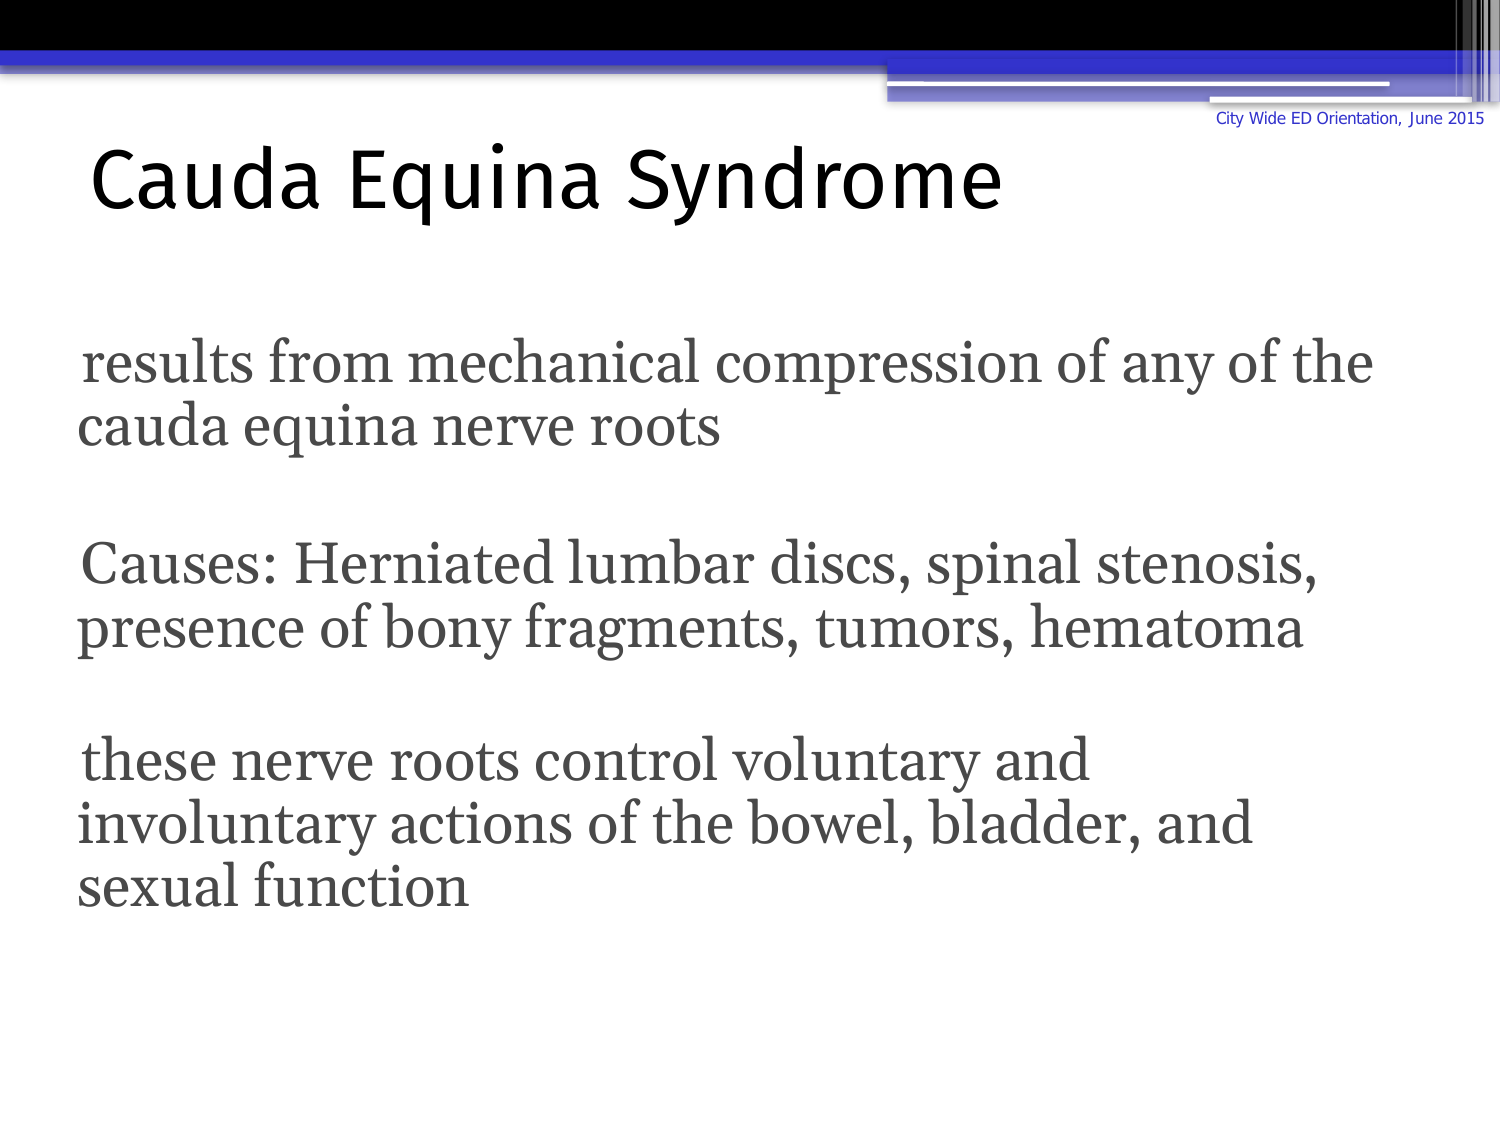

# Cauda Equina Syndrome
City Wide ED Orientation, June 2015
results from mechanical compression of any of the cauda equina nerve roots

Causes: Herniated lumbar discs, spinal stenosis, presence of bony fragments, tumors, hematoma

these nerve roots control voluntary and involuntary actions of the bowel, bladder, and sexual function